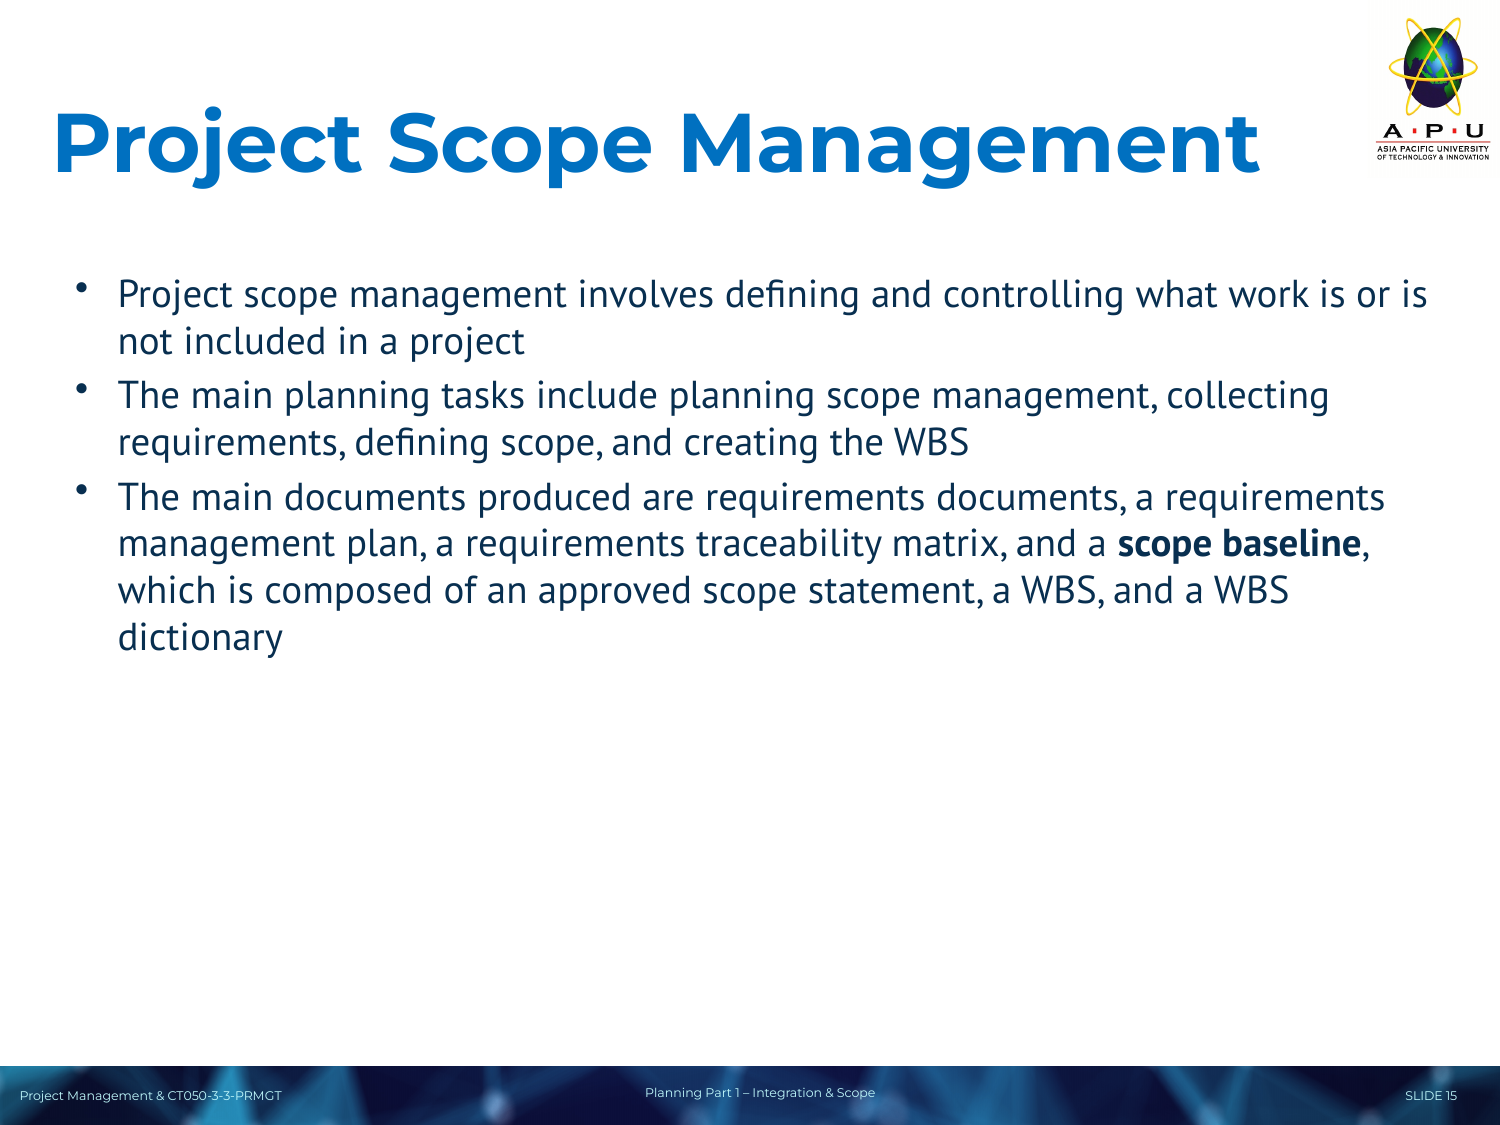

# Project Scope Management
Project scope management involves defining and controlling what work is or is not included in a project
The main planning tasks include planning scope management, collecting requirements, defining scope, and creating the WBS
The main documents produced are requirements documents, a requirements management plan, a requirements traceability matrix, and a scope baseline, which is composed of an approved scope statement, a WBS, and a WBS dictionary